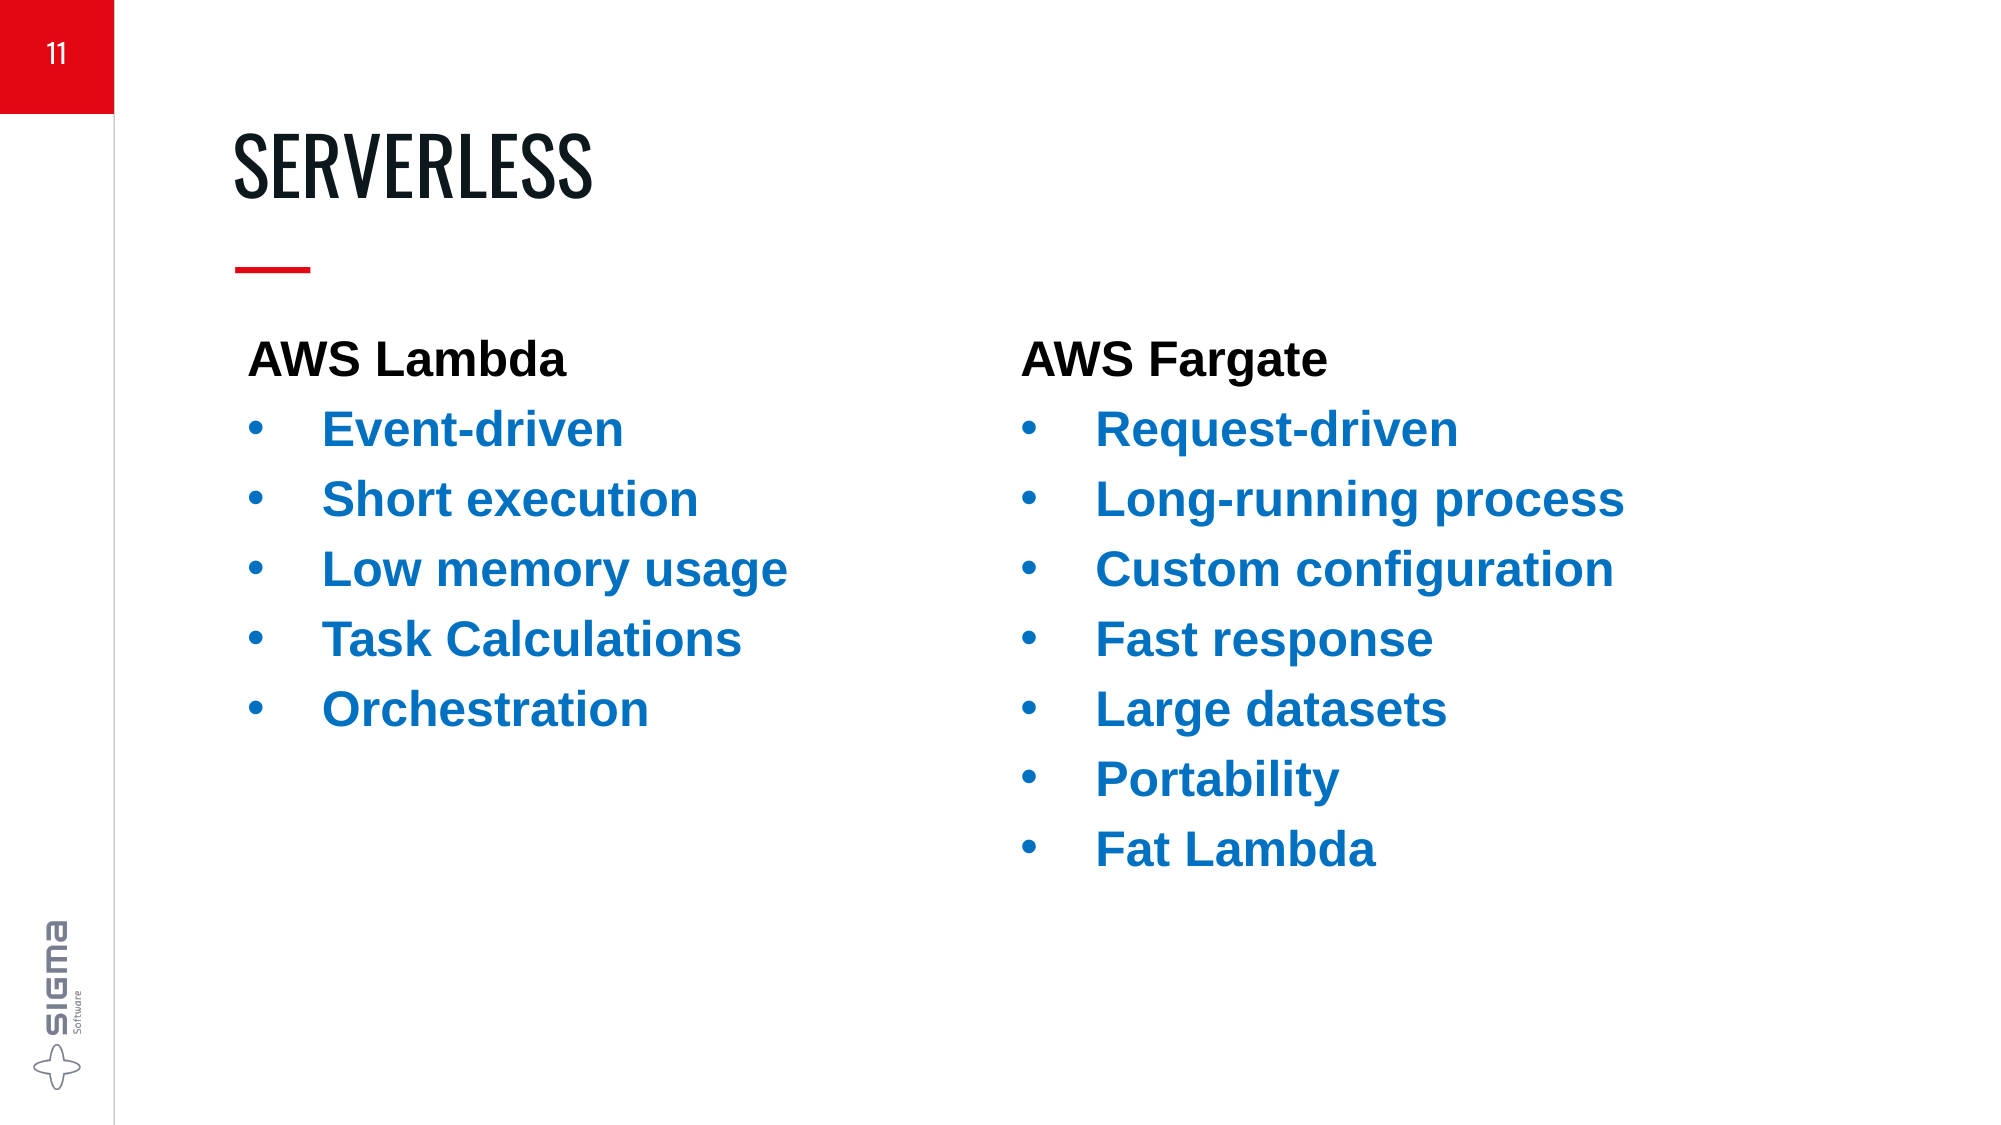

11
# SERVERLESS —
AWS Lambda
Event-driven
Short execution
Low memory usage
Task Calculations
Orchestration

AWS Fargate
Request-driven
Long-running process
Custom configuration
Fast response
Large datasets
Portability
Fat Lambda